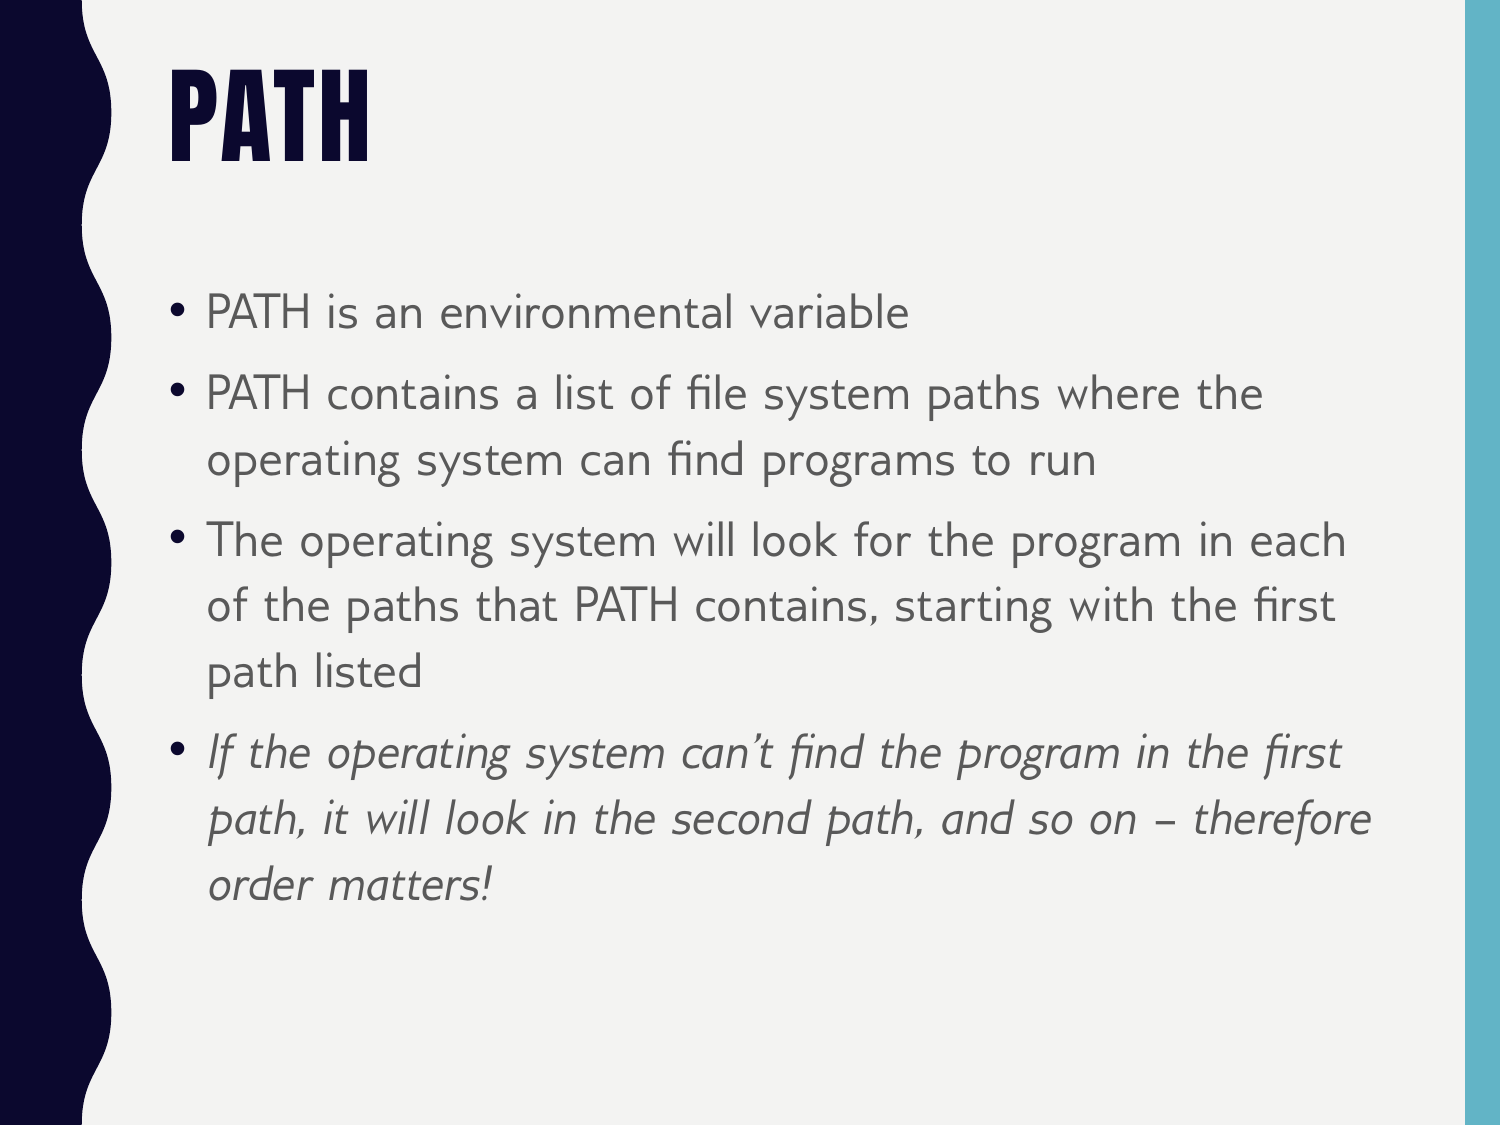

# PATH
PATH is an environmental variable
PATH contains a list of file system paths where the operating system can find programs to run
The operating system will look for the program in each of the paths that PATH contains, starting with the first path listed
If the operating system can’t find the program in the first path, it will look in the second path, and so on – therefore order matters!